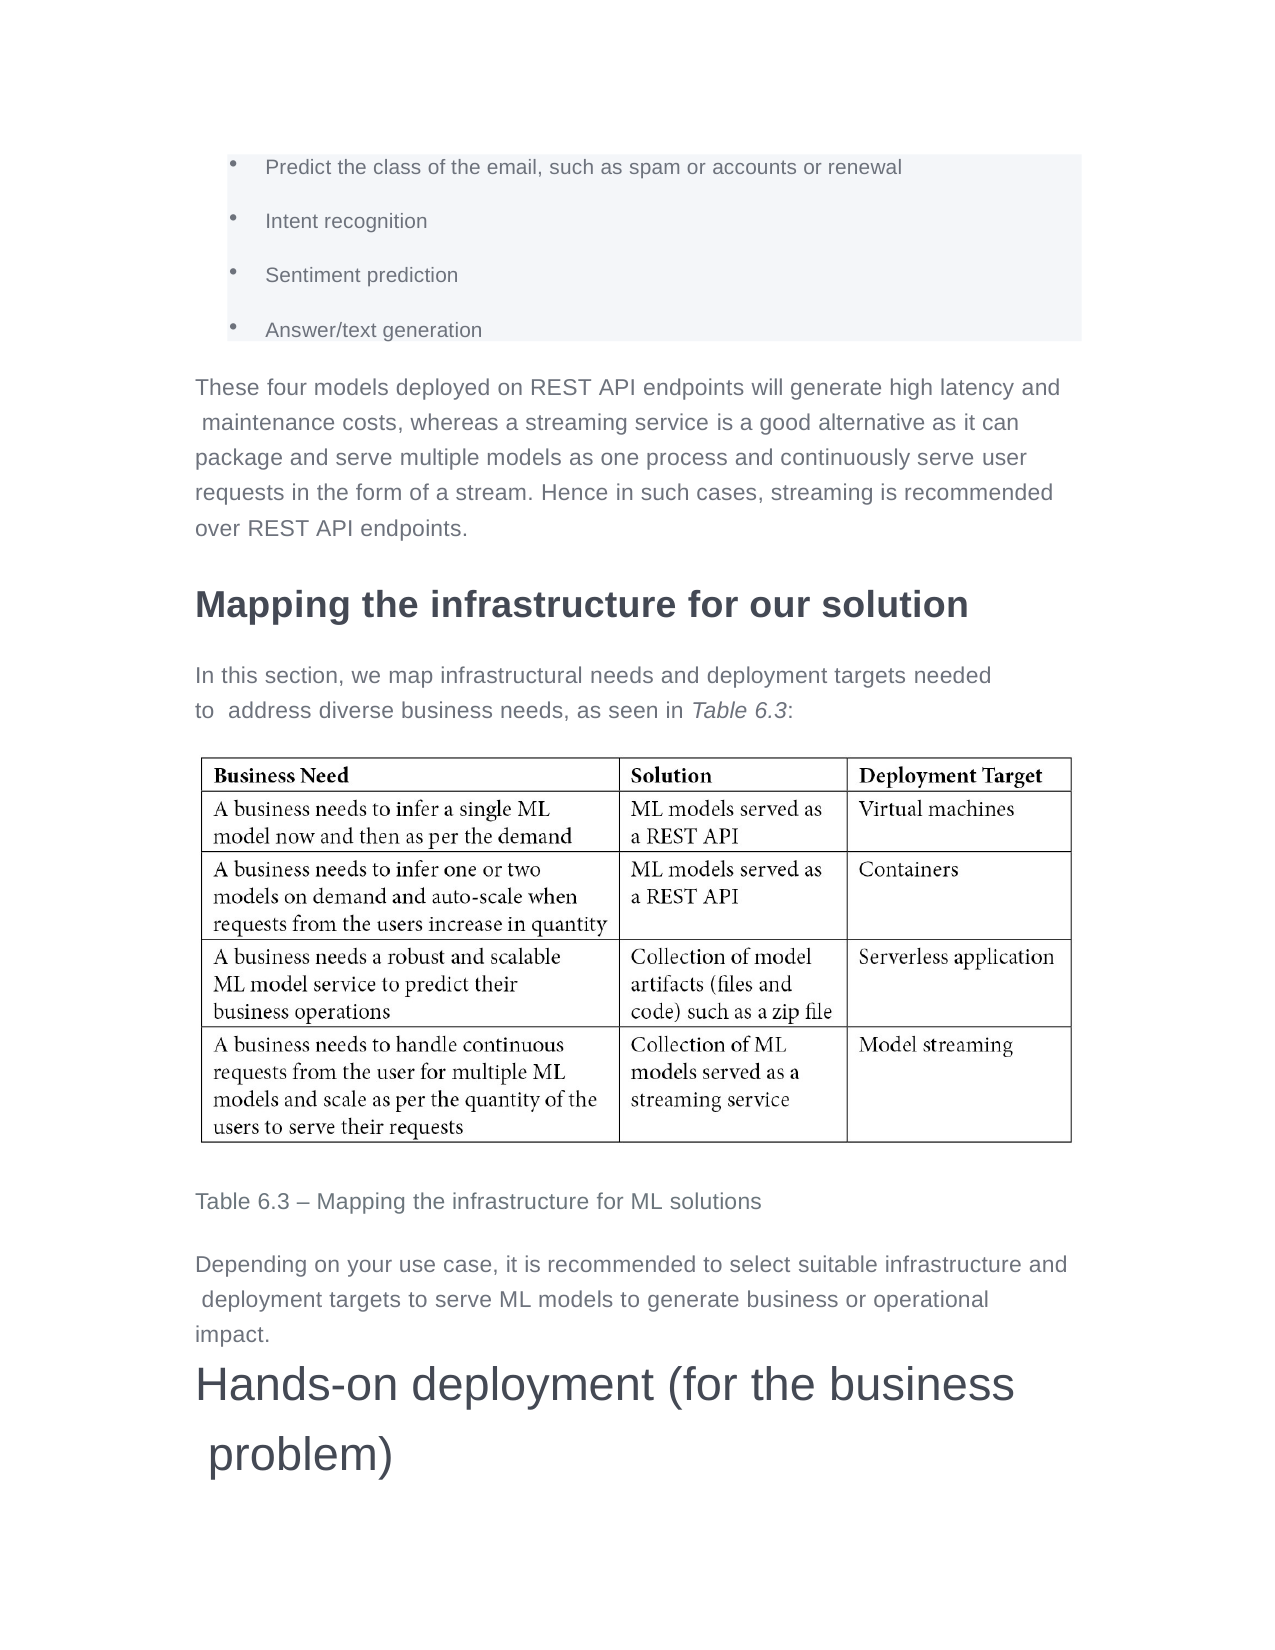

Predict the class of the email, such as spam or accounts or renewal

Intent recognition

Sentiment prediction

Answer/text generation
These four models deployed on REST API endpoints will generate high latency and  maintenance costs, whereas a streaming service is a good alternative as it can  package and serve multiple models as one process and continuously serve user  requests in the form of a stream. Hence in such cases, streaming is recommended  over REST API endpoints.

Mapping the infrastructure for our solution
In this section, we map infrastructural needs and deployment targets needed to  address diverse business needs, as seen in Table 6.3:

Table 6.3 – Mapping the infrastructure for ML solutions

Depending on your use case, it is recommended to select suitable infrastructure and  deployment targets to serve ML models to generate business or operational impact.
Hands-on deployment (for the business  problem)